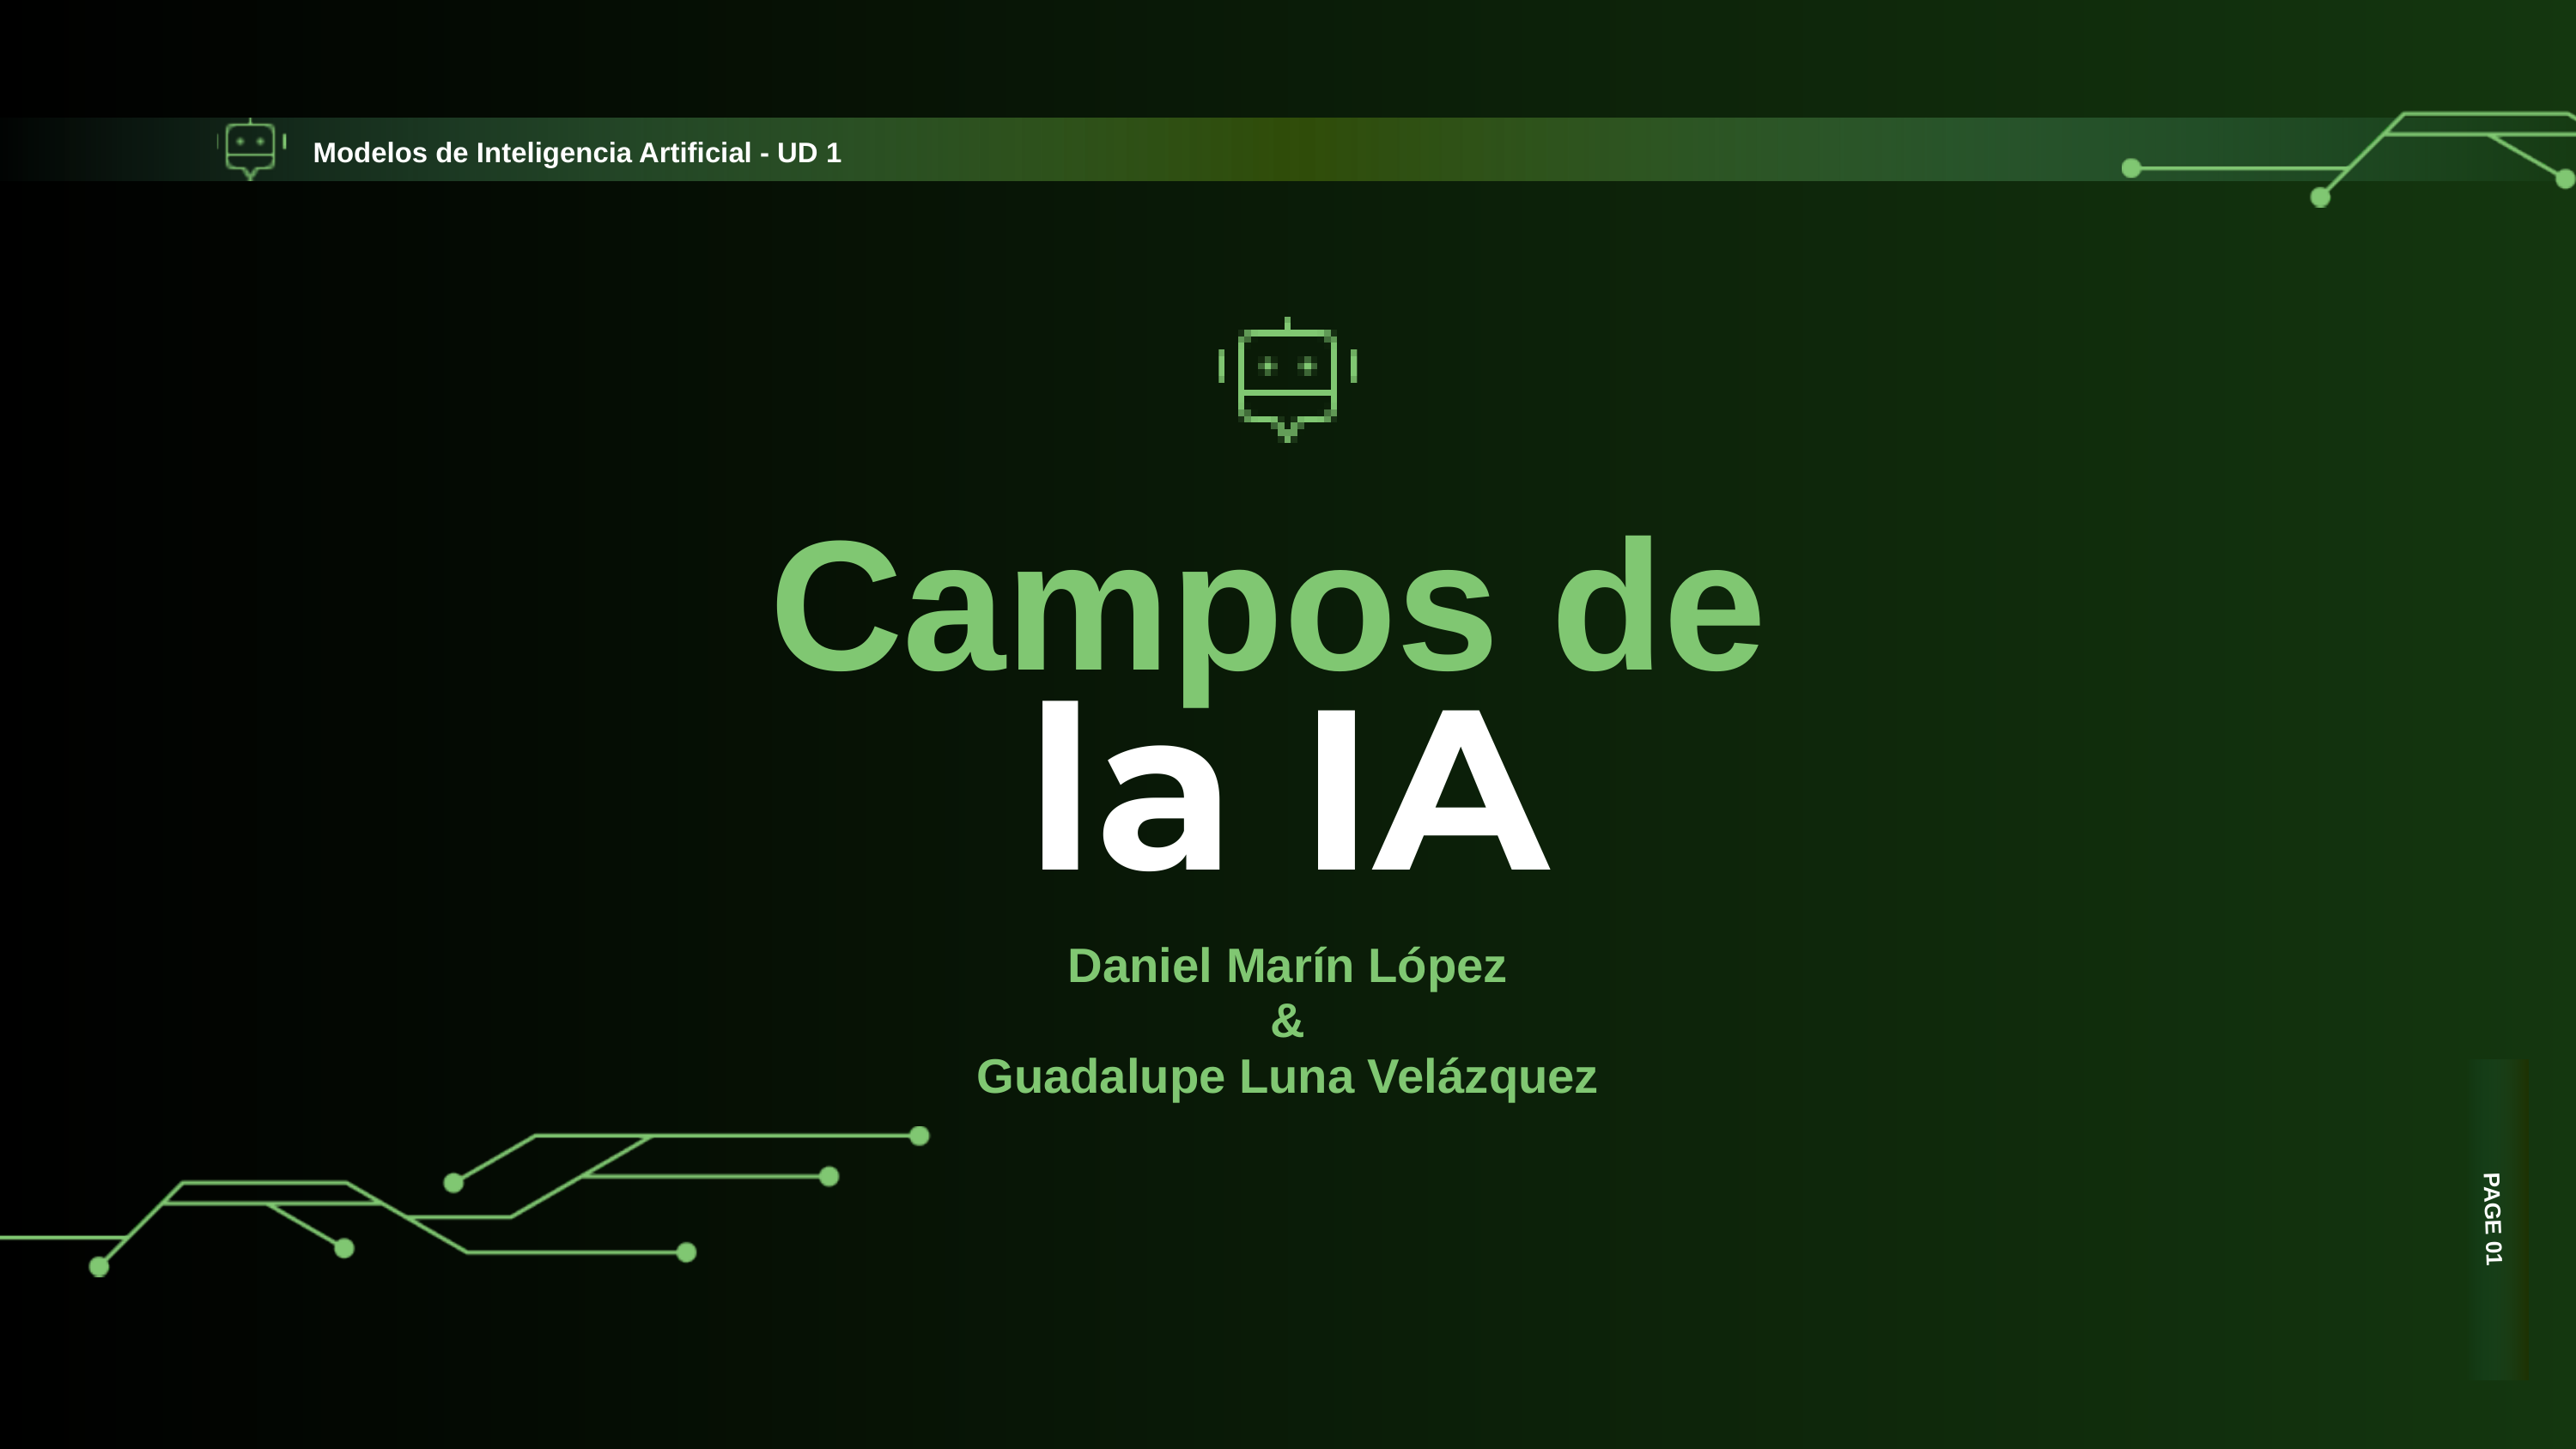

Modelos de Inteligencia Artificial - UD 1

Campos de
la IA
Daniel Marín López
&
Guadalupe Luna Velázquez

PAGE 01